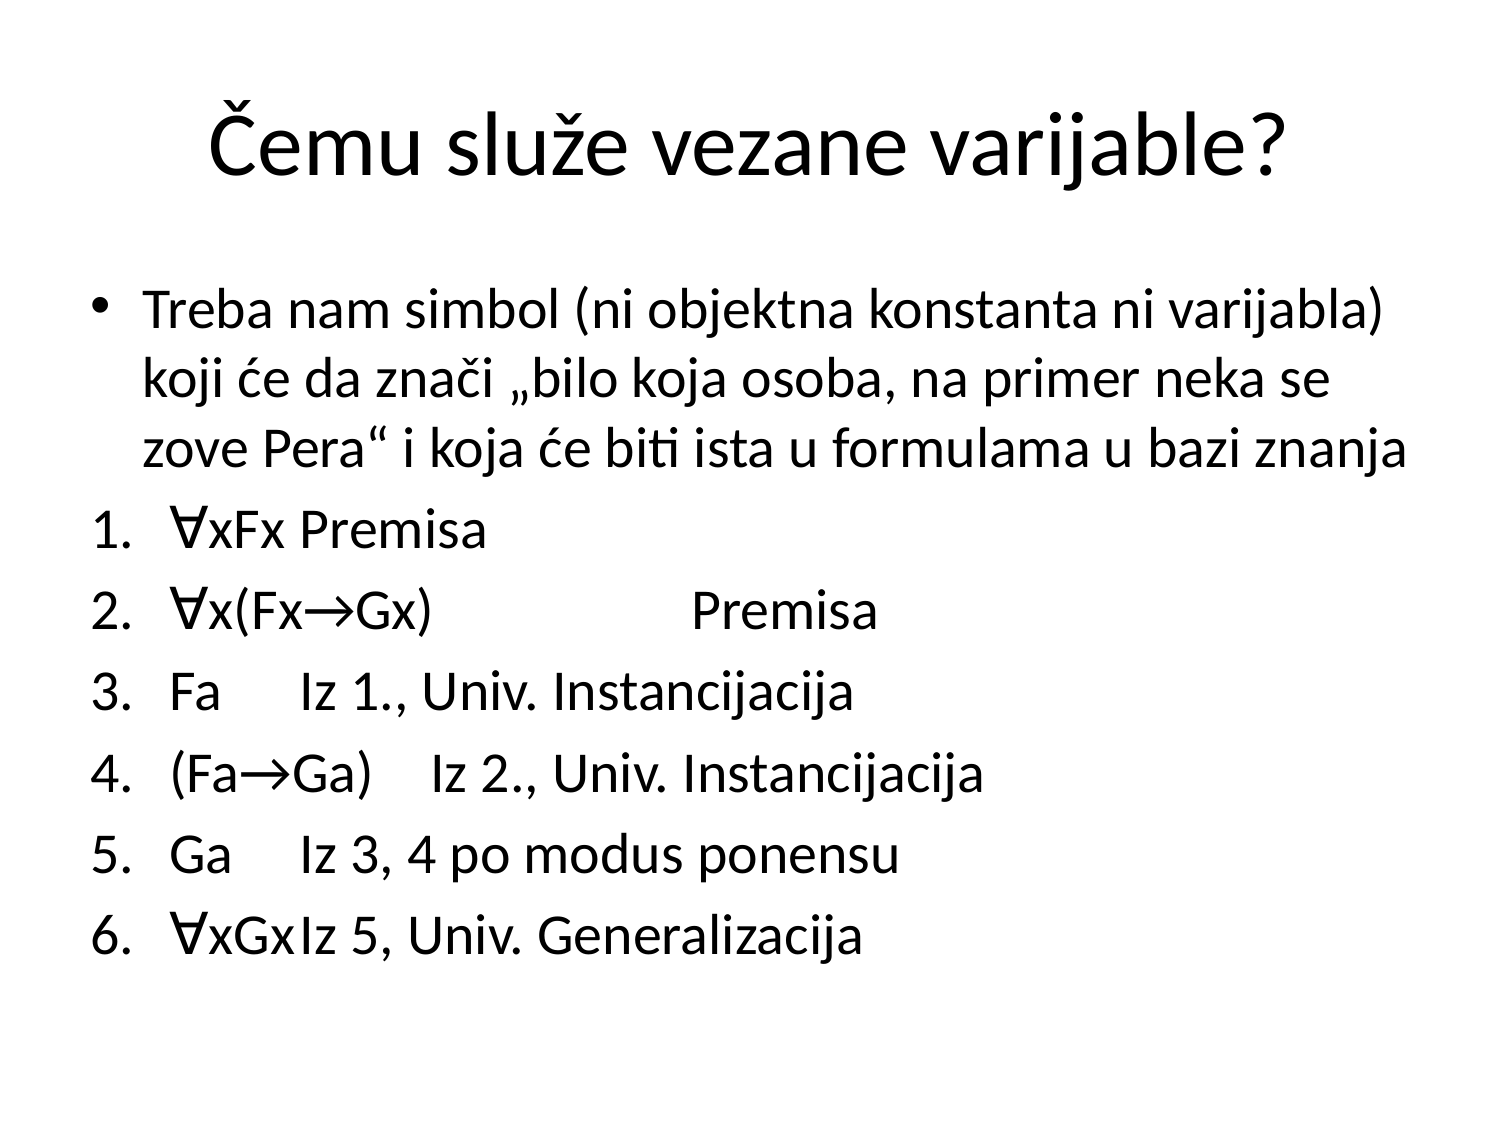

# Čemu služe vezane varijable?
Treba nam simbol (ni objektna konstanta ni varijabla) koji će da znači „bilo koja osoba, na primer neka se zove Pera“ i koja će biti ista u formulama u bazi znanja
∀xFx			Premisa
∀x(Fx→Gx)	 	Premisa
Fa				Iz 1., Univ. Instancijacija
(Fa→Ga)		Iz 2., Univ. Instancijacija
Ga			Iz 3, 4 po modus ponensu
∀xGx			Iz 5, Univ. Generalizacija